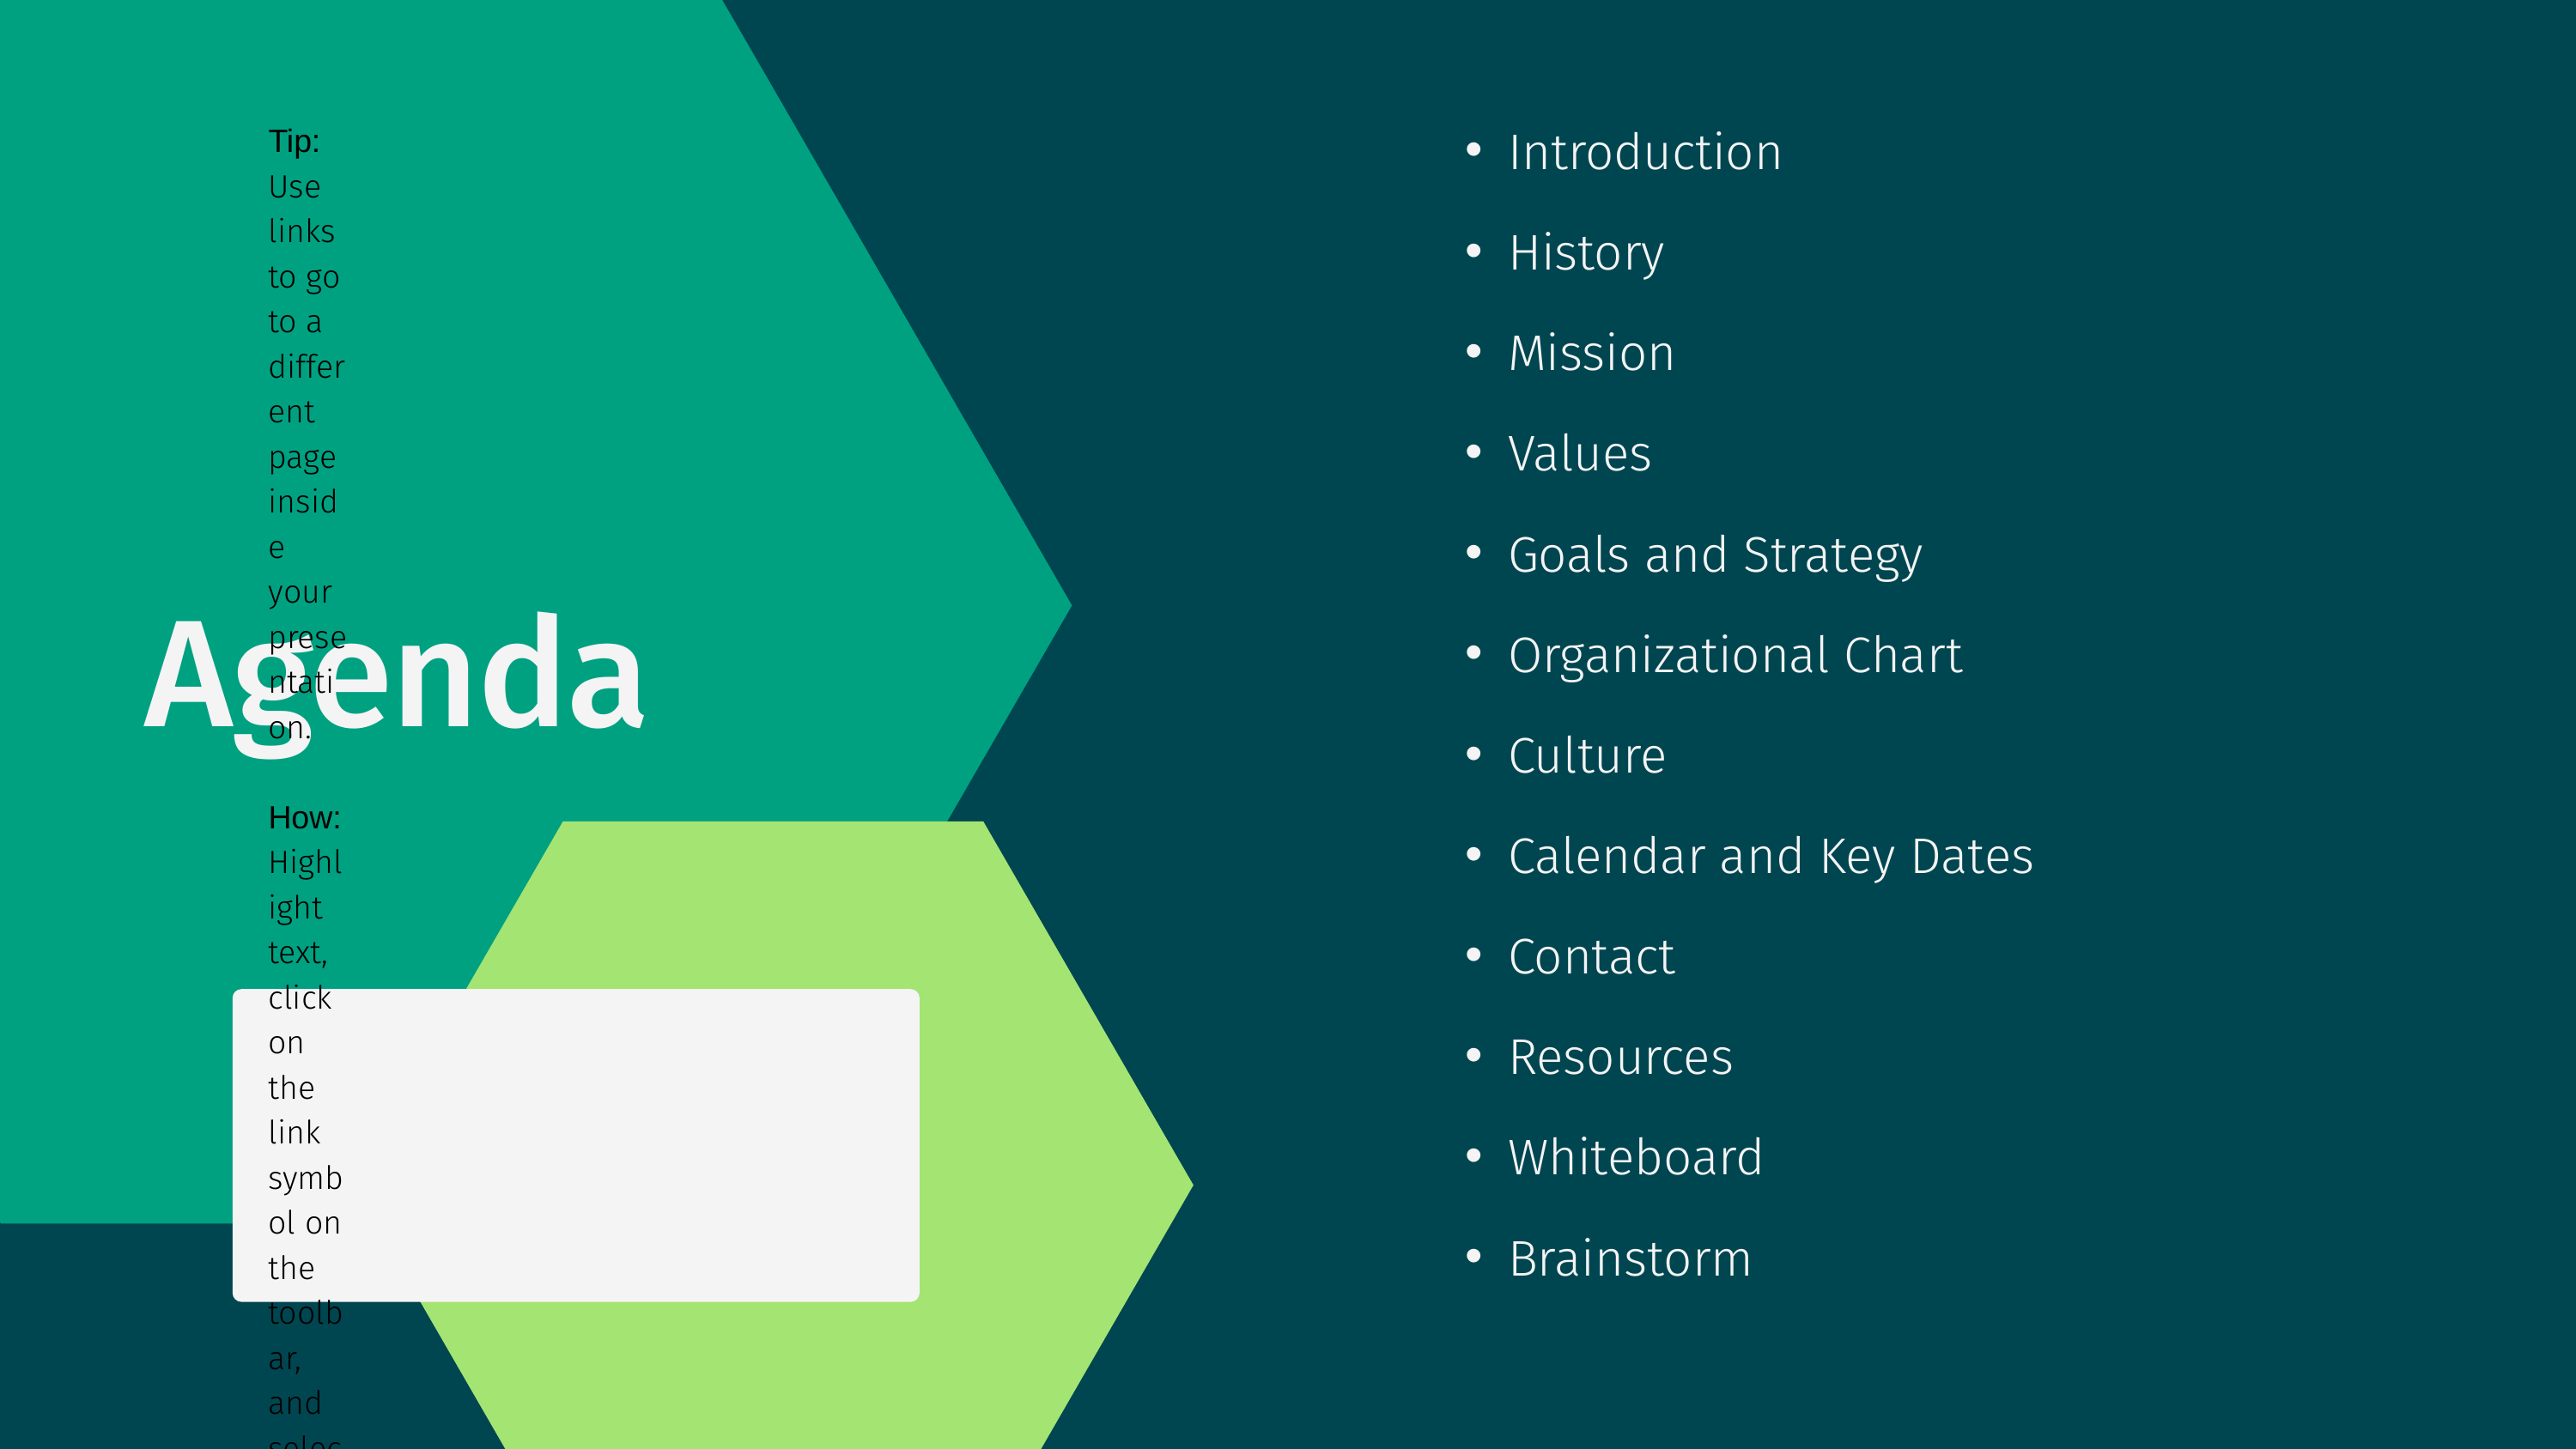

Introduction
History
Mission
Values
Goals and Strategy
Agenda
Organizational Chart
Culture
Calendar and Key Dates

Contact

Tip: Use links to go to a different page inside your presentation.

How: Highlight text, click on the link symbol on the toolbar, and select the page in your presentation  you want to connect.
Resources
Whiteboard
Brainstorm